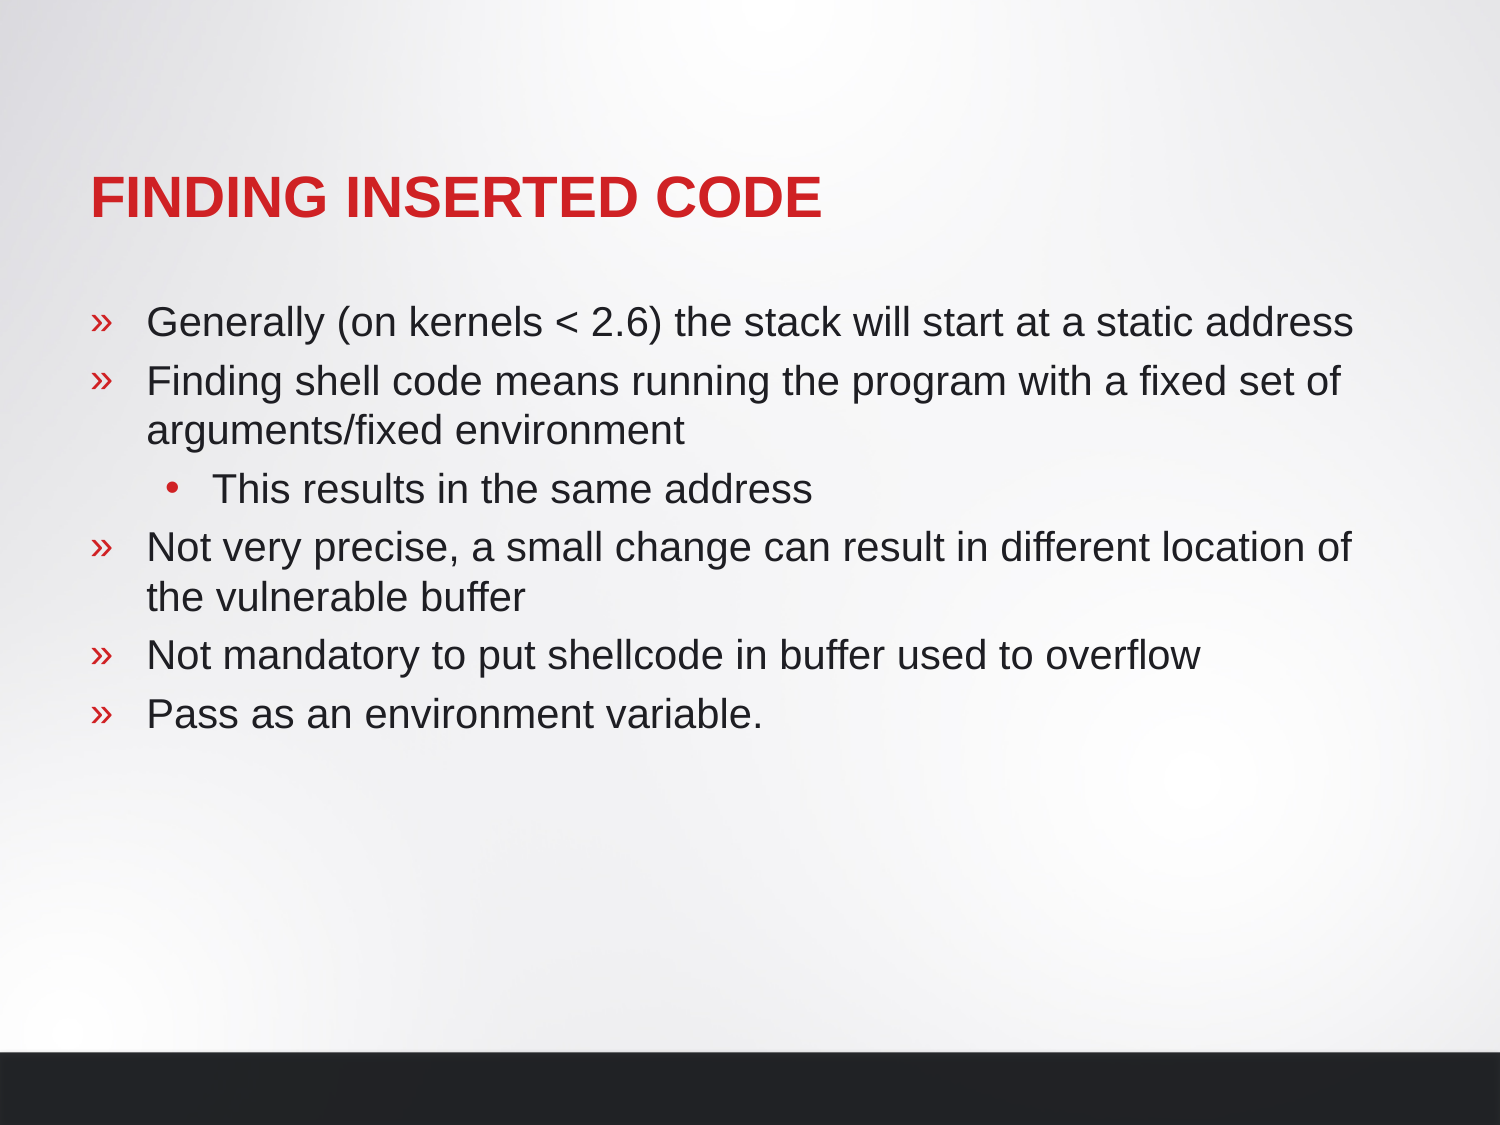

# Finding inserted code
Generally (on kernels < 2.6) the stack will start at a static address
Finding shell code means running the program with a fixed set of arguments/fixed environment
This results in the same address
Not very precise, a small change can result in different location of the vulnerable buffer
Not mandatory to put shellcode in buffer used to overflow
Pass as an environment variable.